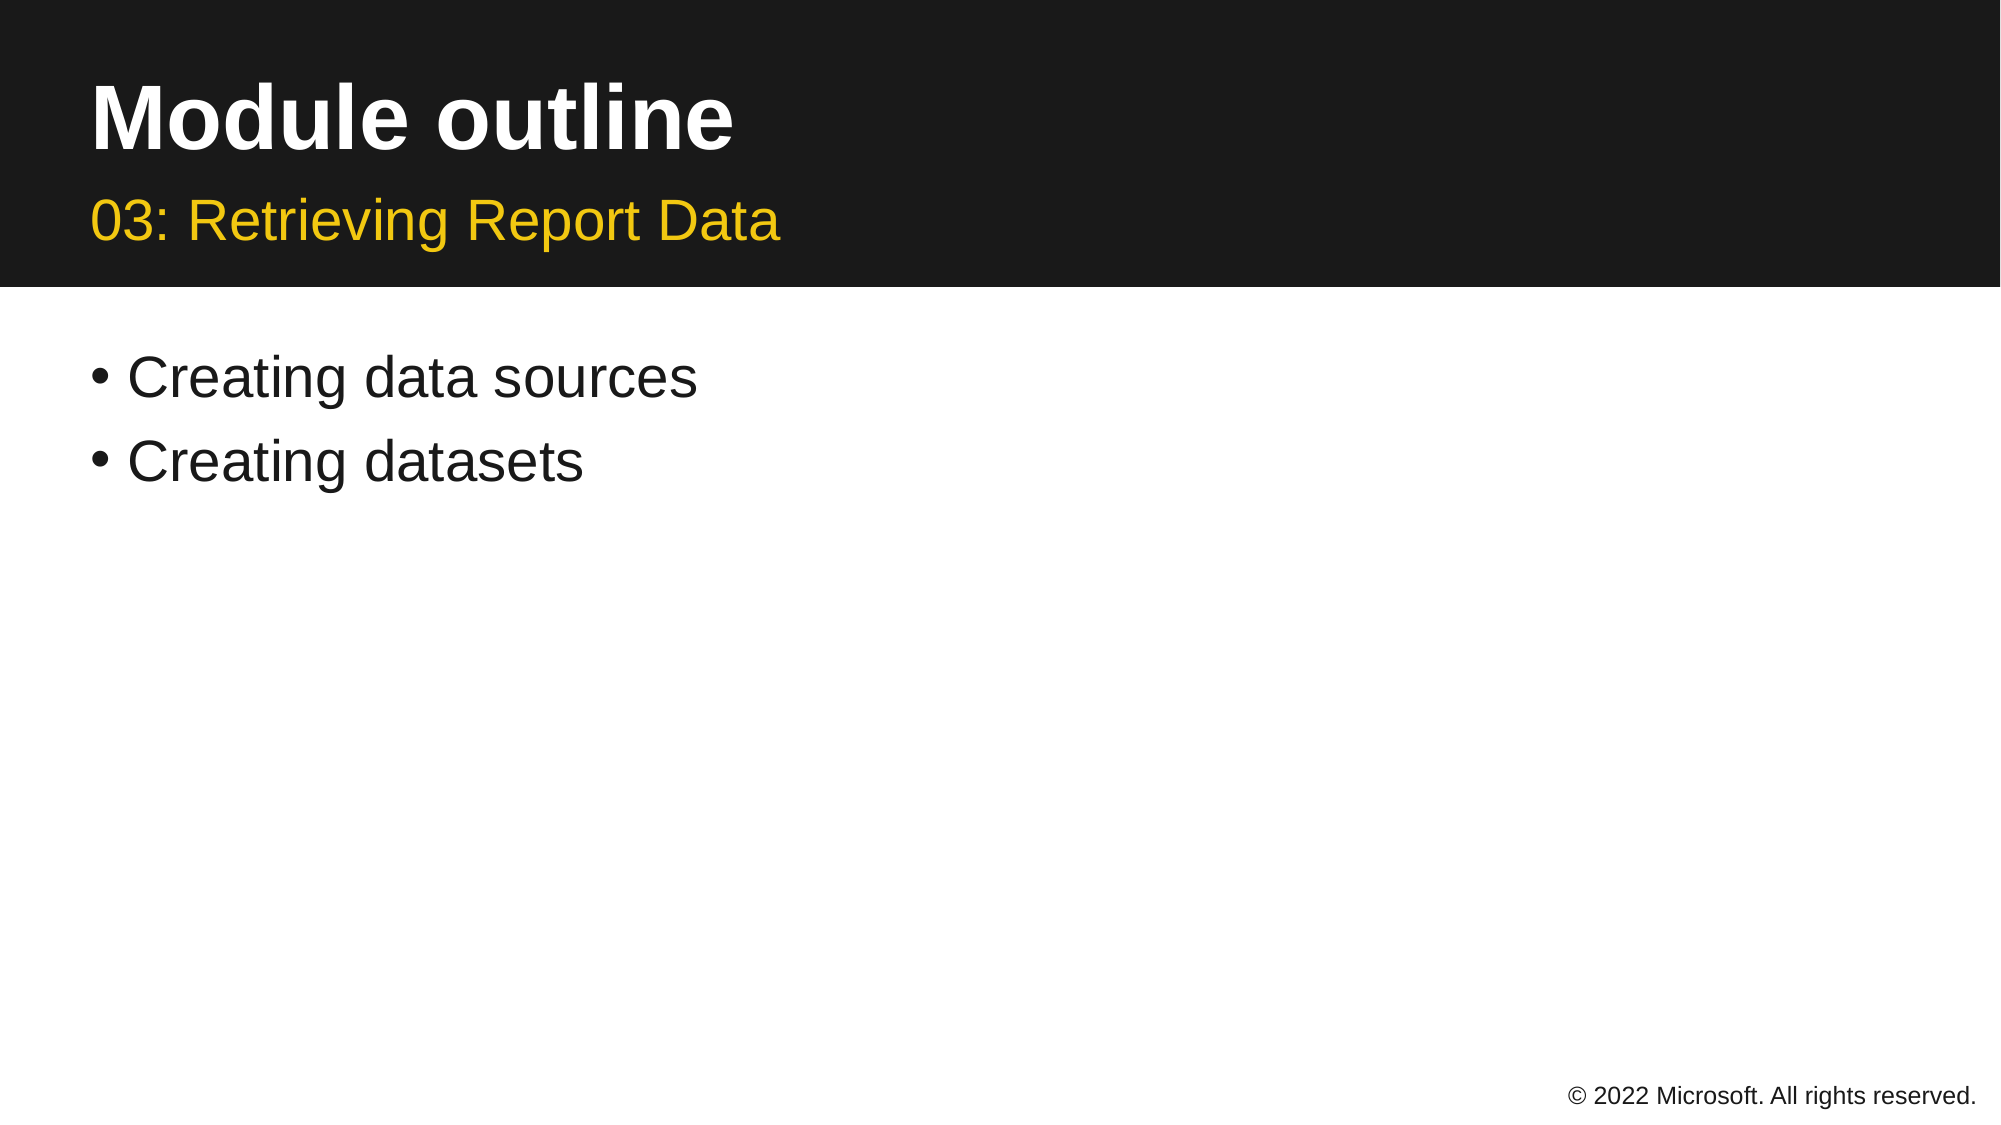

# Module outline
03: Retrieving Report Data
Creating data sources
Creating datasets

© 2022 Microsoft. All rights reserved.